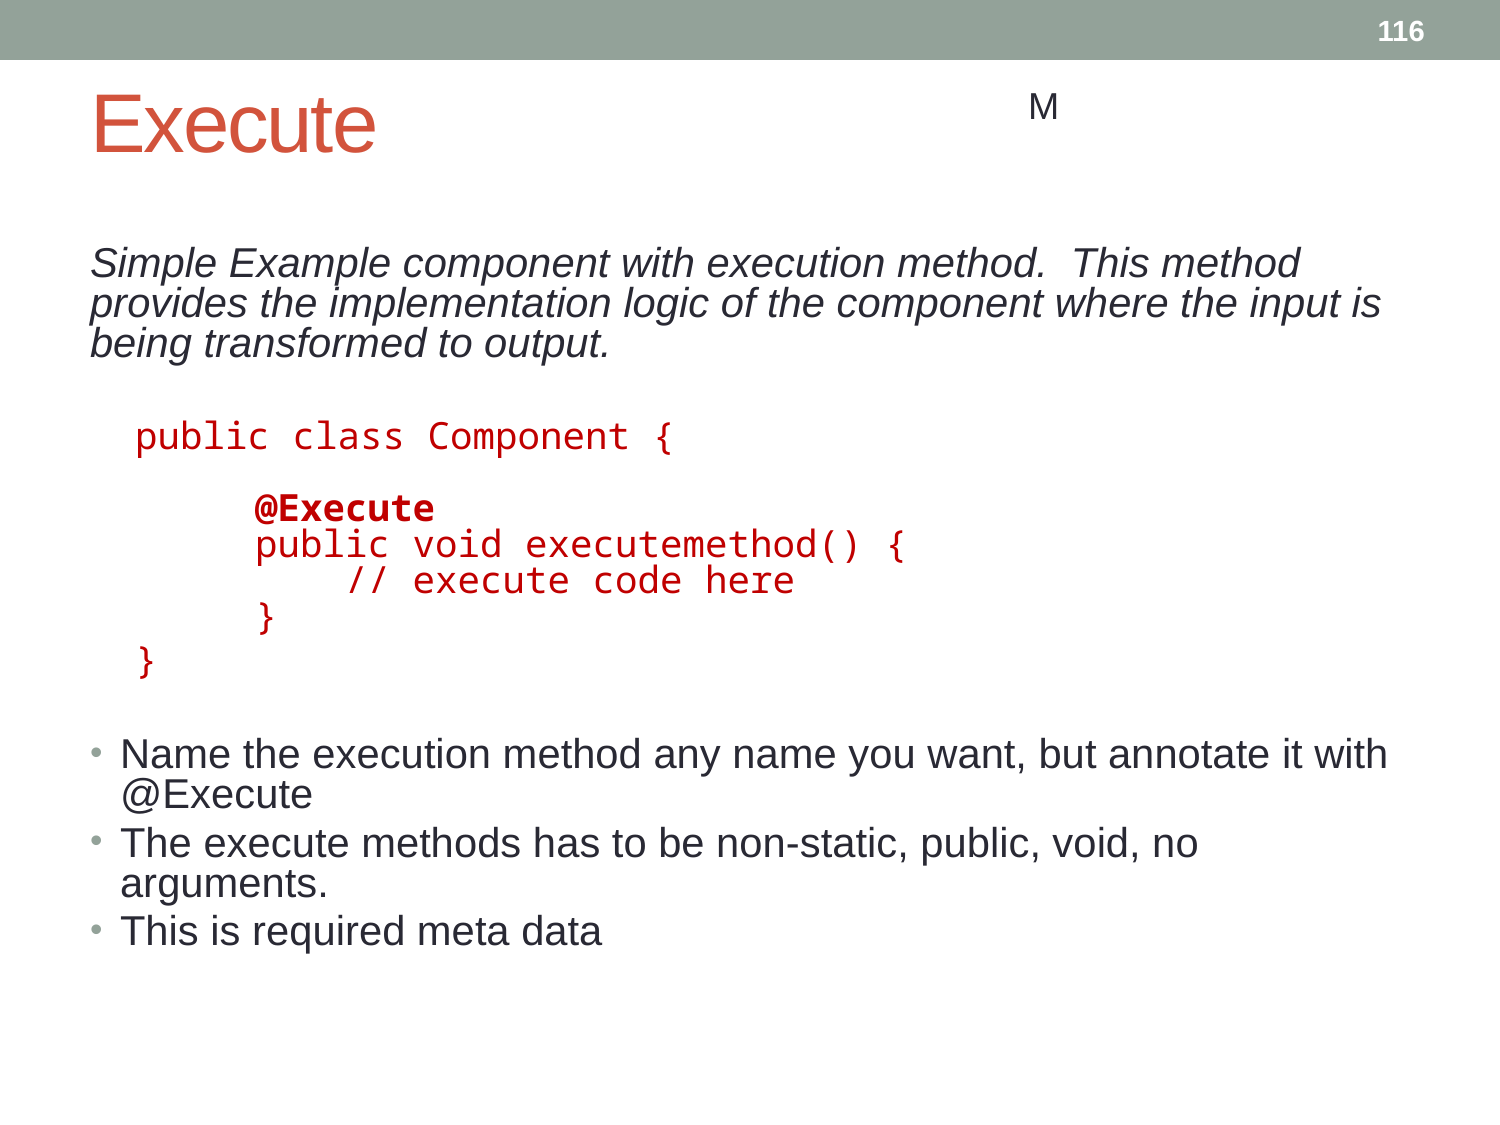

116
# Execute
M
Simple Example component with execution method.  This method provides the implementation logic of the component where the input is being transformed to output.

public class Component {
    @Execute
    public void executemethod() {
        // execute code here
    }
}

Name the execution method any name you want, but annotate it with @Execute
The execute methods has to be non-static, public, void, no arguments.
This is required meta data